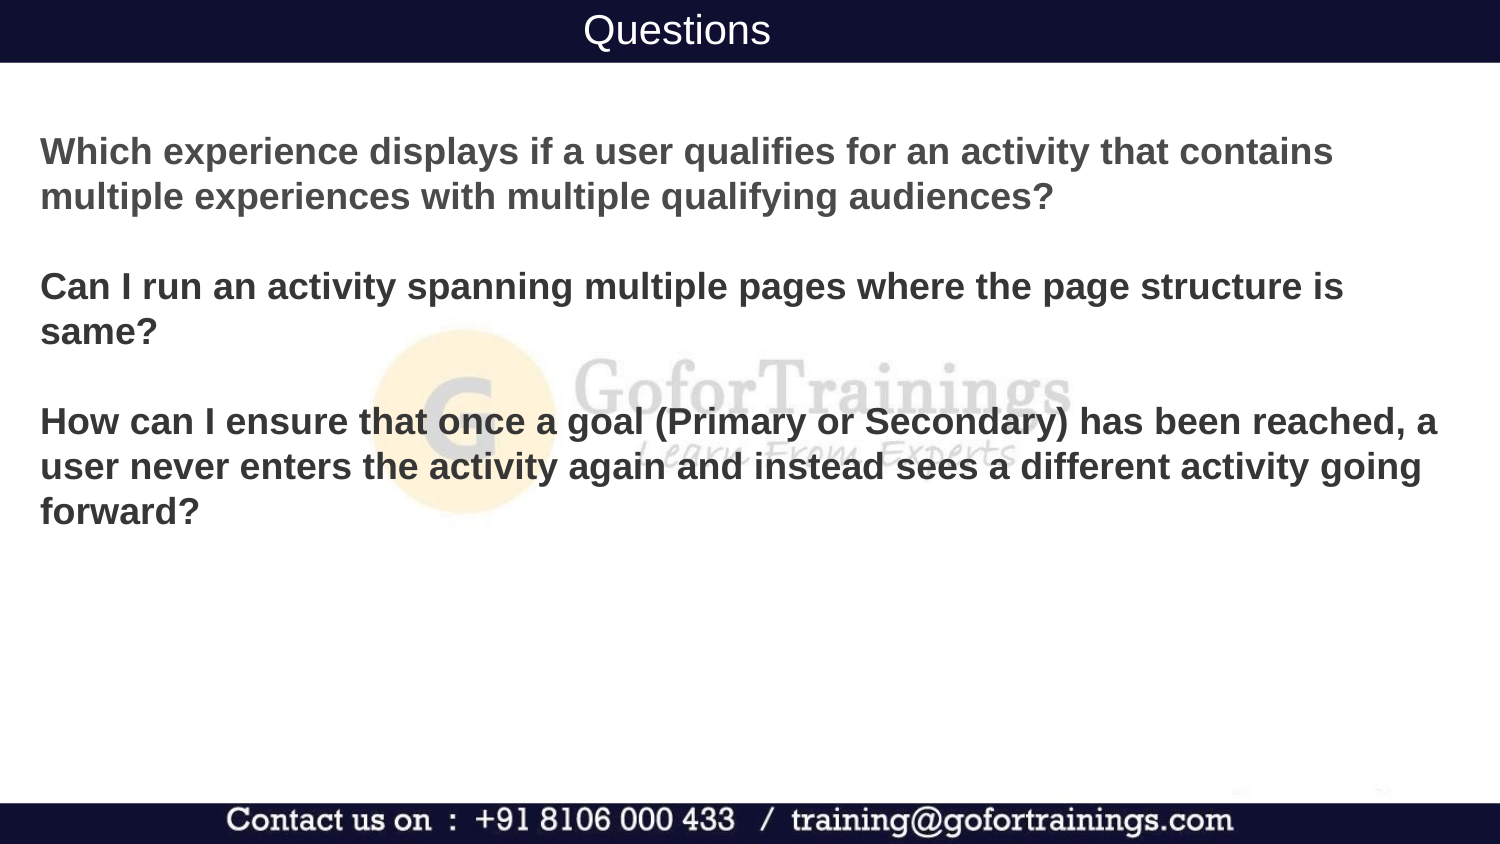

Questions
Which experience displays if a user qualifies for an activity that contains multiple experiences with multiple qualifying audiences?

Can I run an activity spanning multiple pages where the page structure is same?

How can I ensure that once a goal (Primary or Secondary) has been reached, a user never enters the activity again and instead sees a different activity going forward?